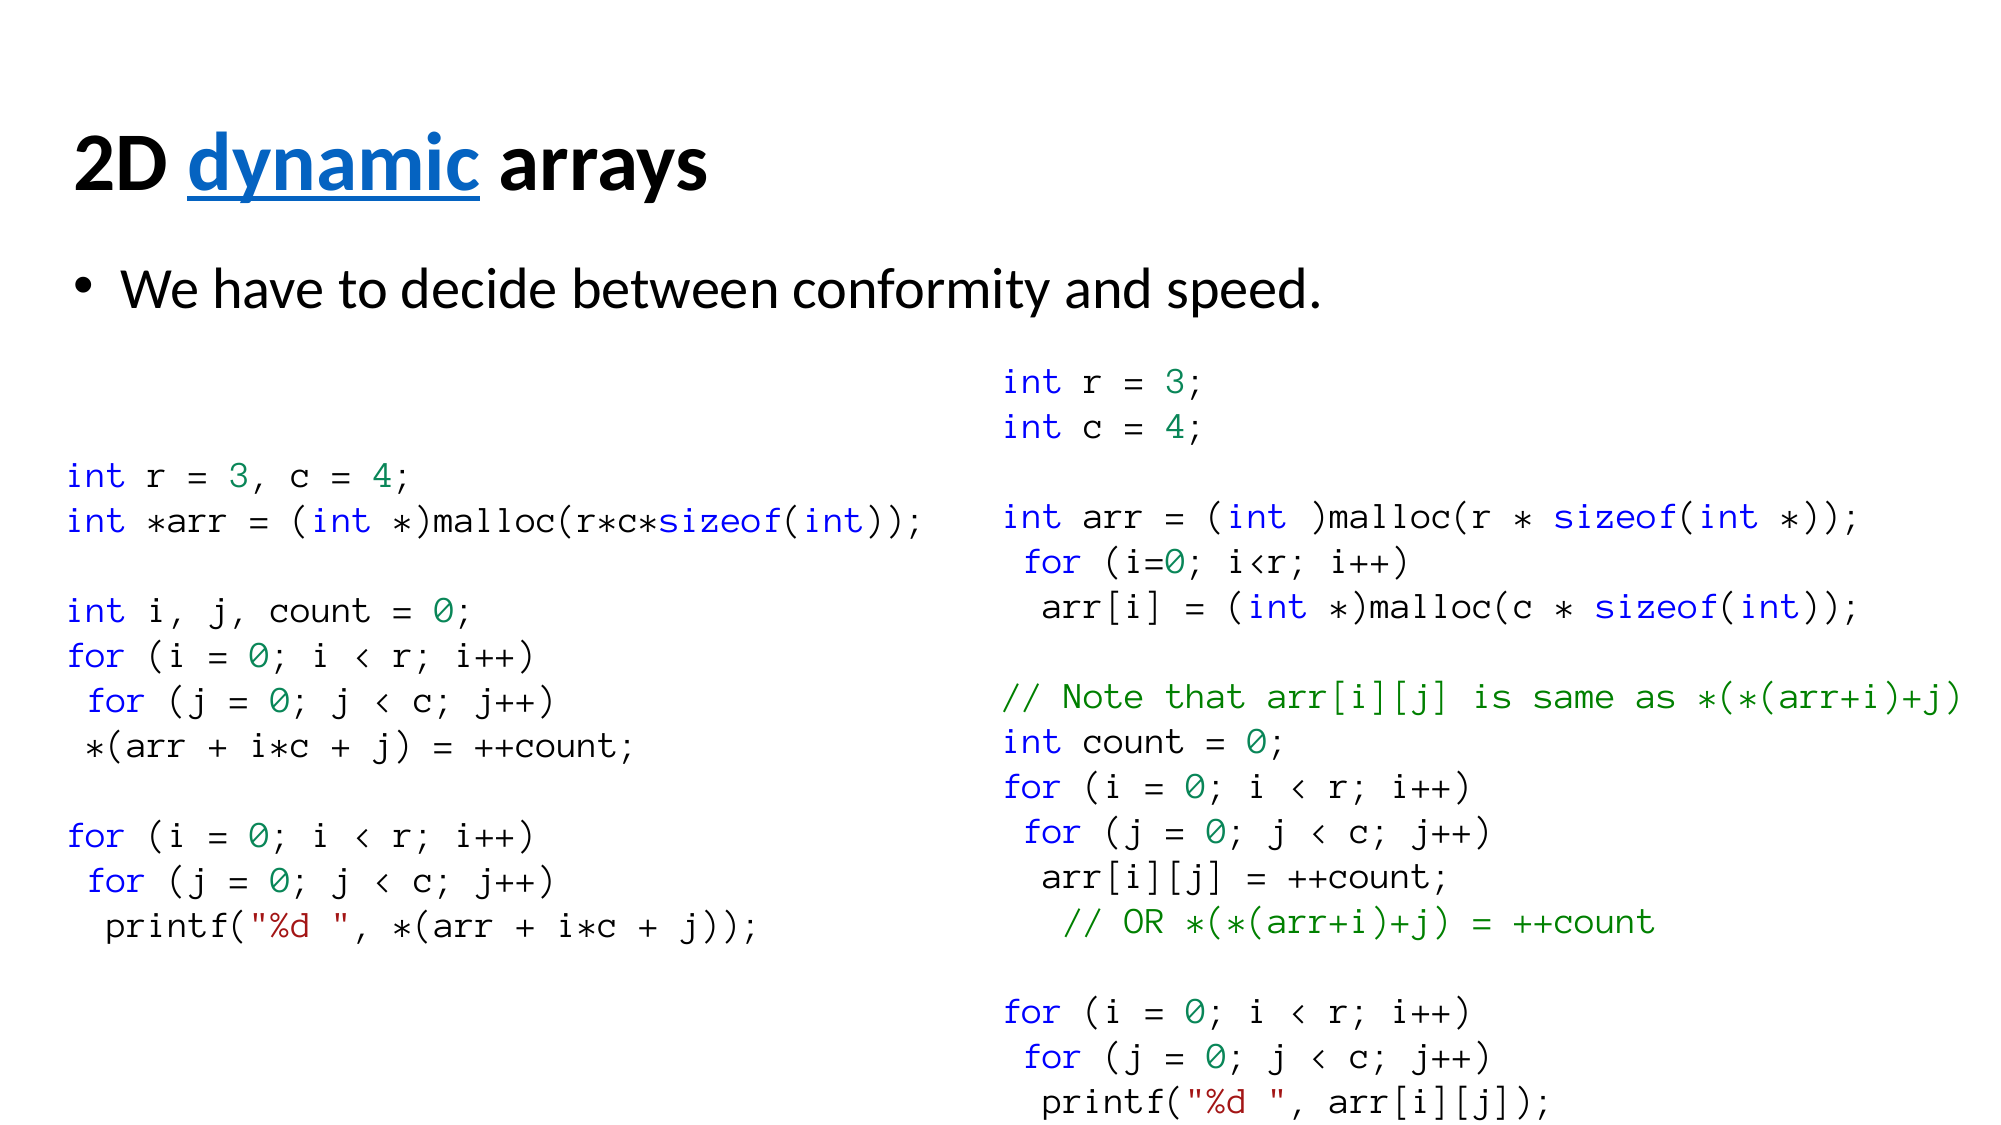

2D dynamic arrays
We have to decide between conformity and speed.
int r = 3;
int c = 4;
int arr = (int )malloc(r * sizeof(int *));
 for (i=0; i<r; i++)
  arr[i] = (int *)malloc(c * sizeof(int));
// Note that arr[i][j] is same as *(*(arr+i)+j)
int count = 0;
for (i = 0; i < r; i++)
 for (j = 0; j < c; j++)
  arr[i][j] = ++count;
   // OR *(*(arr+i)+j) = ++count
for (i = 0; i < r; i++)
 for (j = 0; j < c; j++)
  printf("%d ", arr[i][j]);
int r = 3, c = 4;
int *arr = (int *)malloc(r*c*sizeof(int));

int i, j, count = 0;
for (i = 0; i < r; i++)
 for (j = 0; j < c; j++)
 *(arr + i*c + j) = ++count;

for (i = 0; i < r; i++)
 for (j = 0; j < c; j++)
  printf("%d ", *(arr + i*c + j));